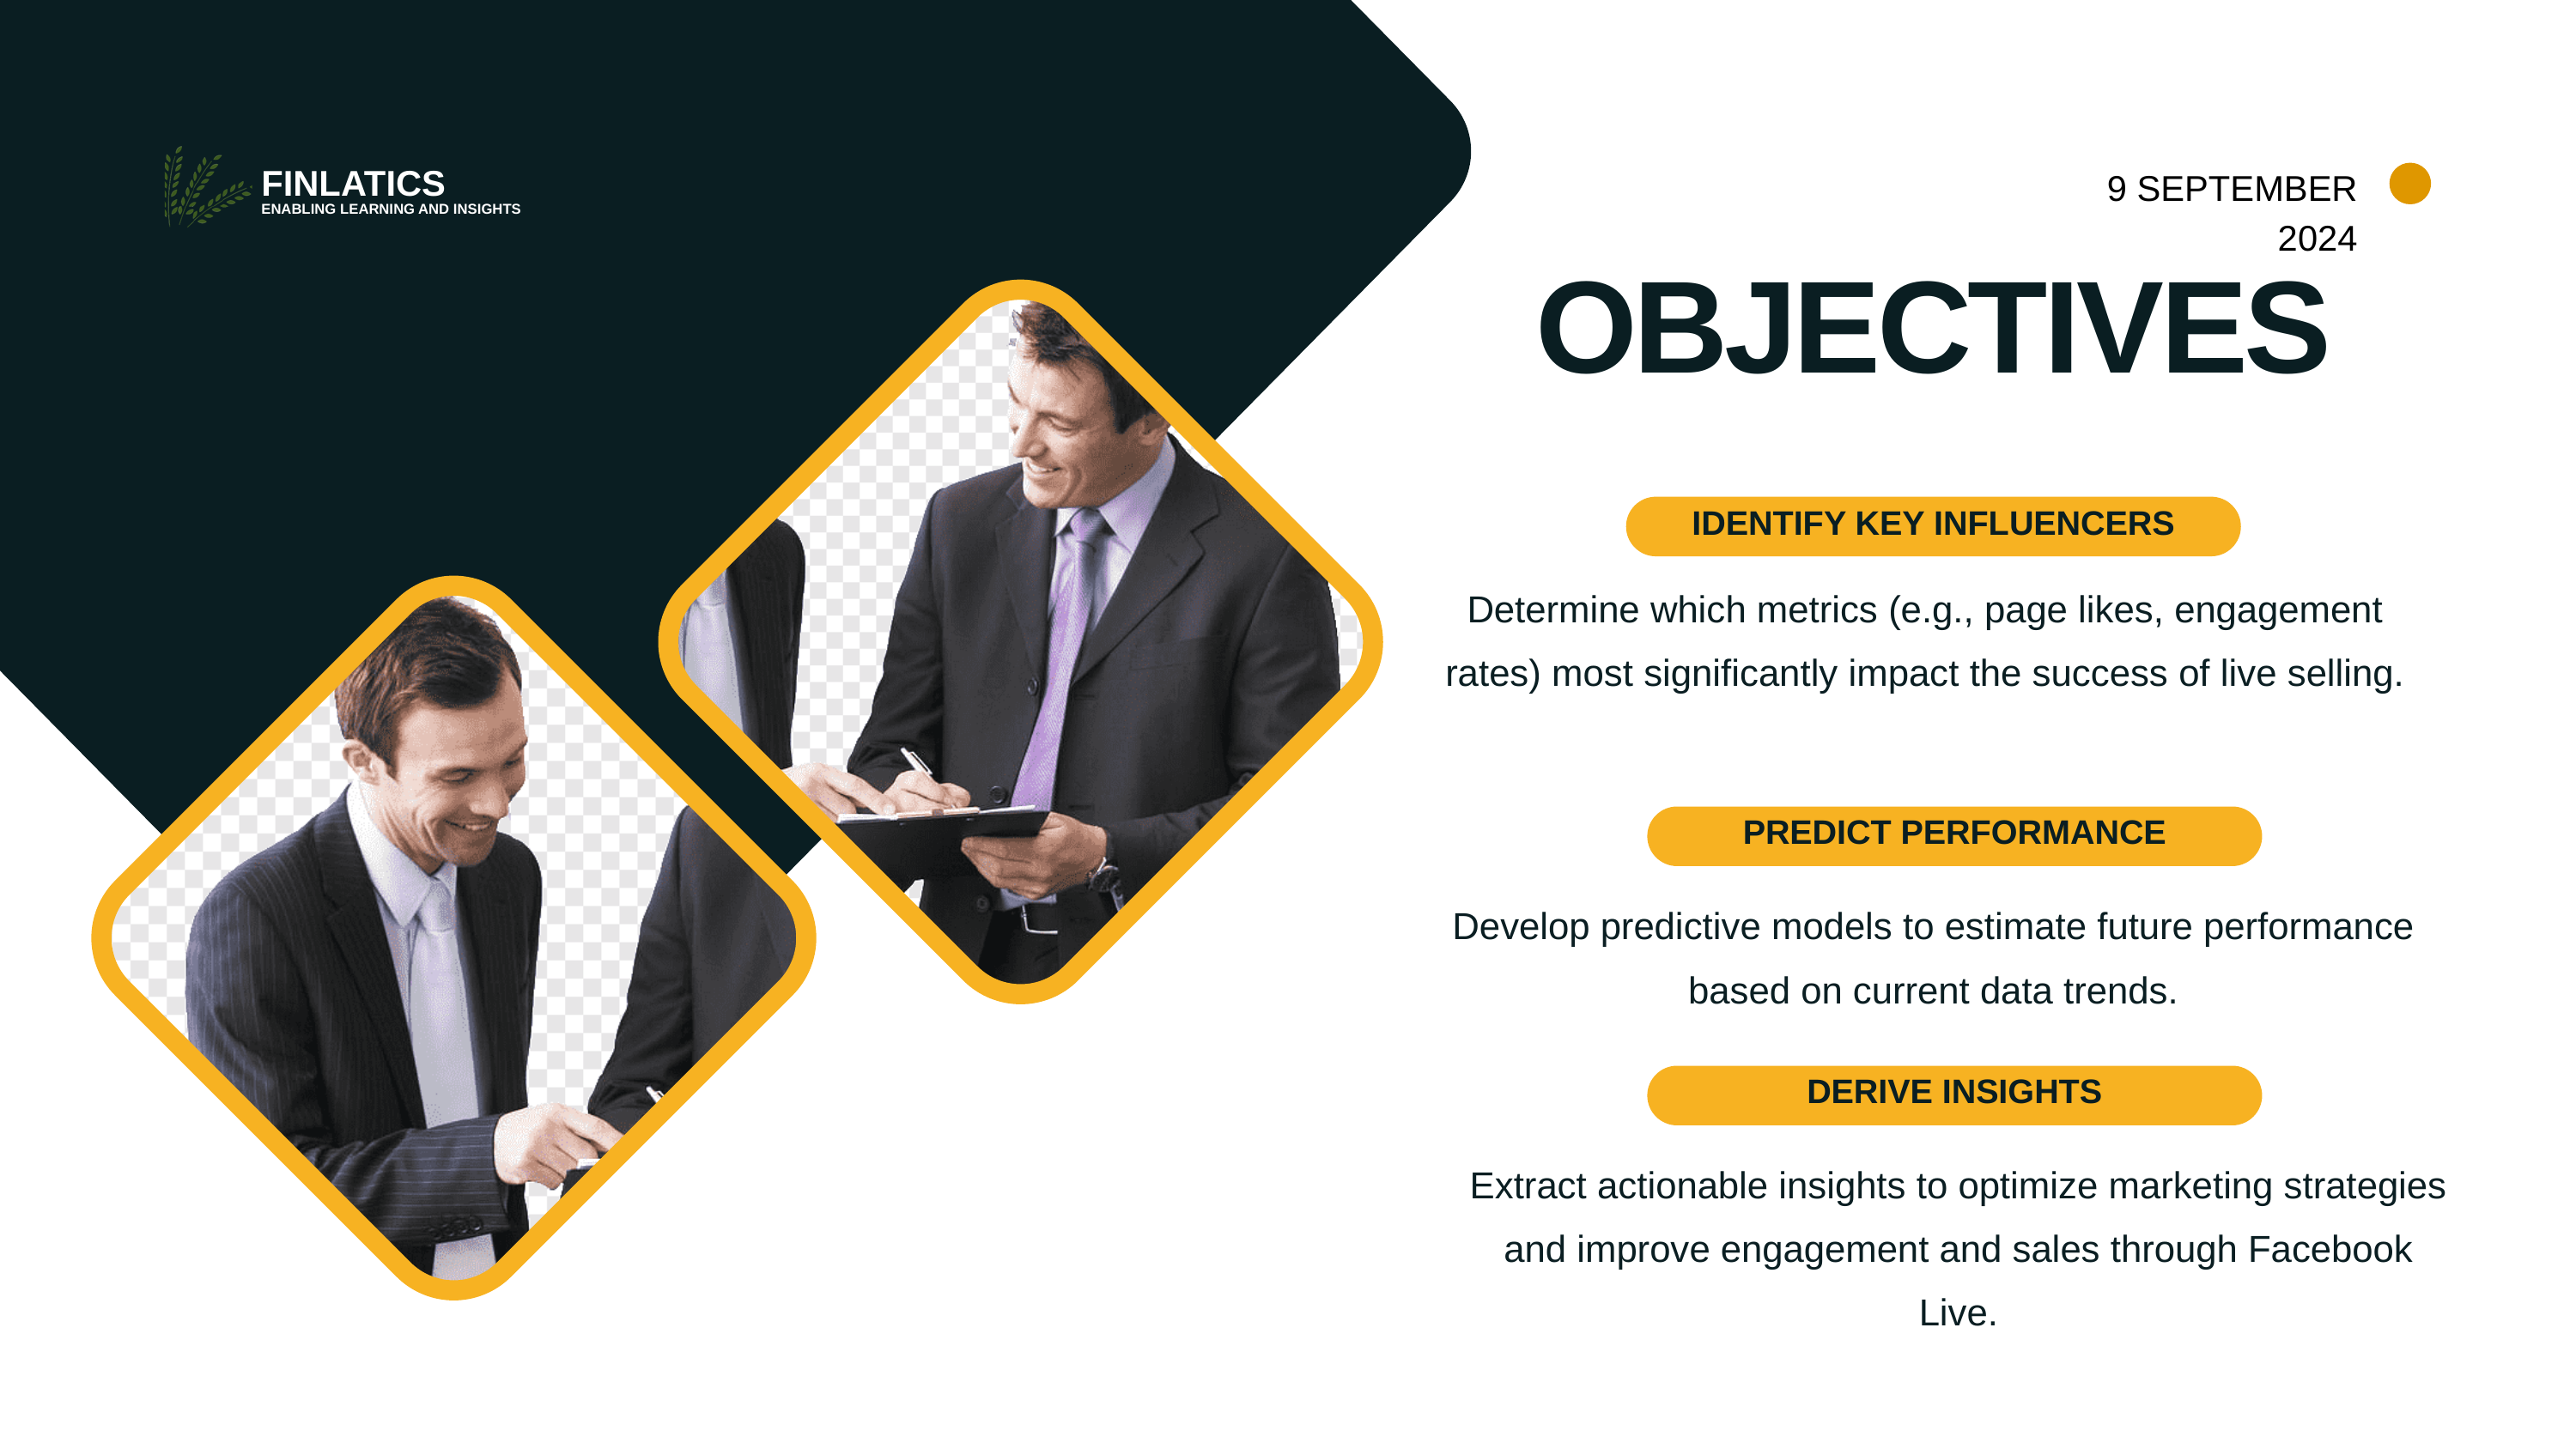

9 SEPTEMBER 2024

FINLATICS
ENABLING LEARNING AND INSIGHTS

OBJECTIVES

IDENTIFY KEY INFLUENCERS

Determine which metrics (e.g., page likes, engagement rates) most significantly impact the success of live selling.

PREDICT PERFORMANCE
Develop predictive models to estimate future performance based on current data trends.

DERIVE INSIGHTS
Extract actionable insights to optimize marketing strategies and improve engagement and sales through Facebook Live.